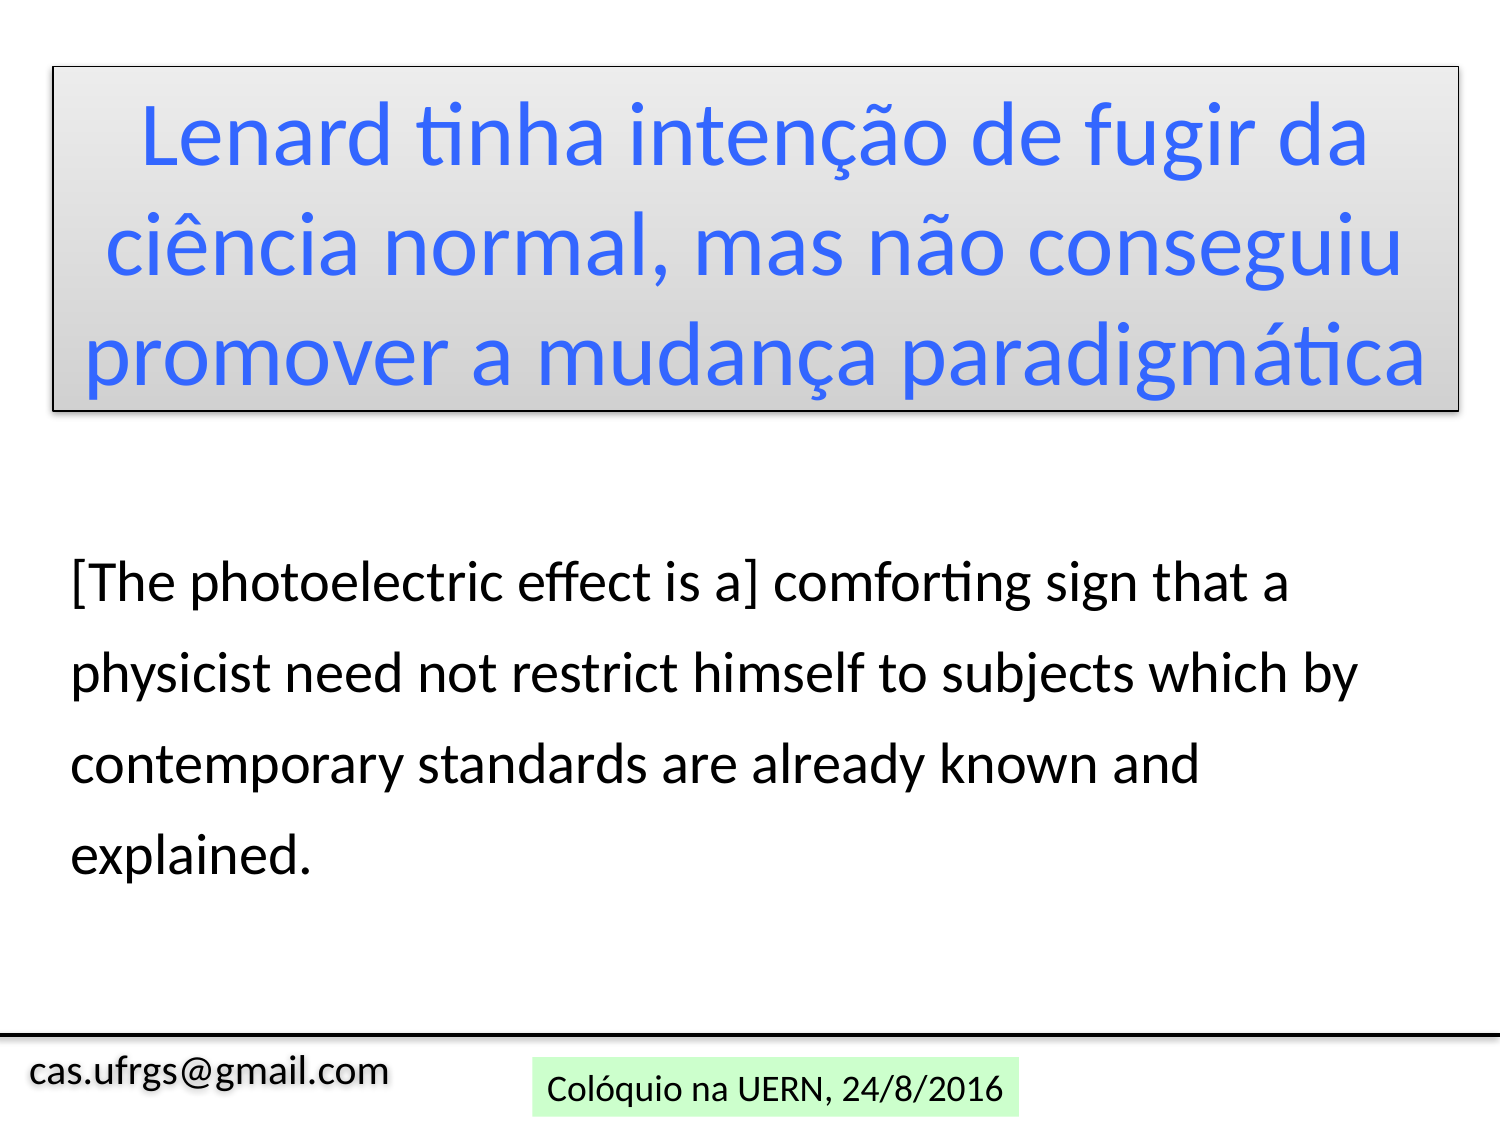

Lenard tinha intenção de fugir da ciência normal, mas não conseguiu promover a mudança paradigmática
[The photoelectric effect is a] comforting sign that a physicist need not restrict himself to subjects which by contemporary standards are already known and explained.
cas.ufrgs@gmail.com